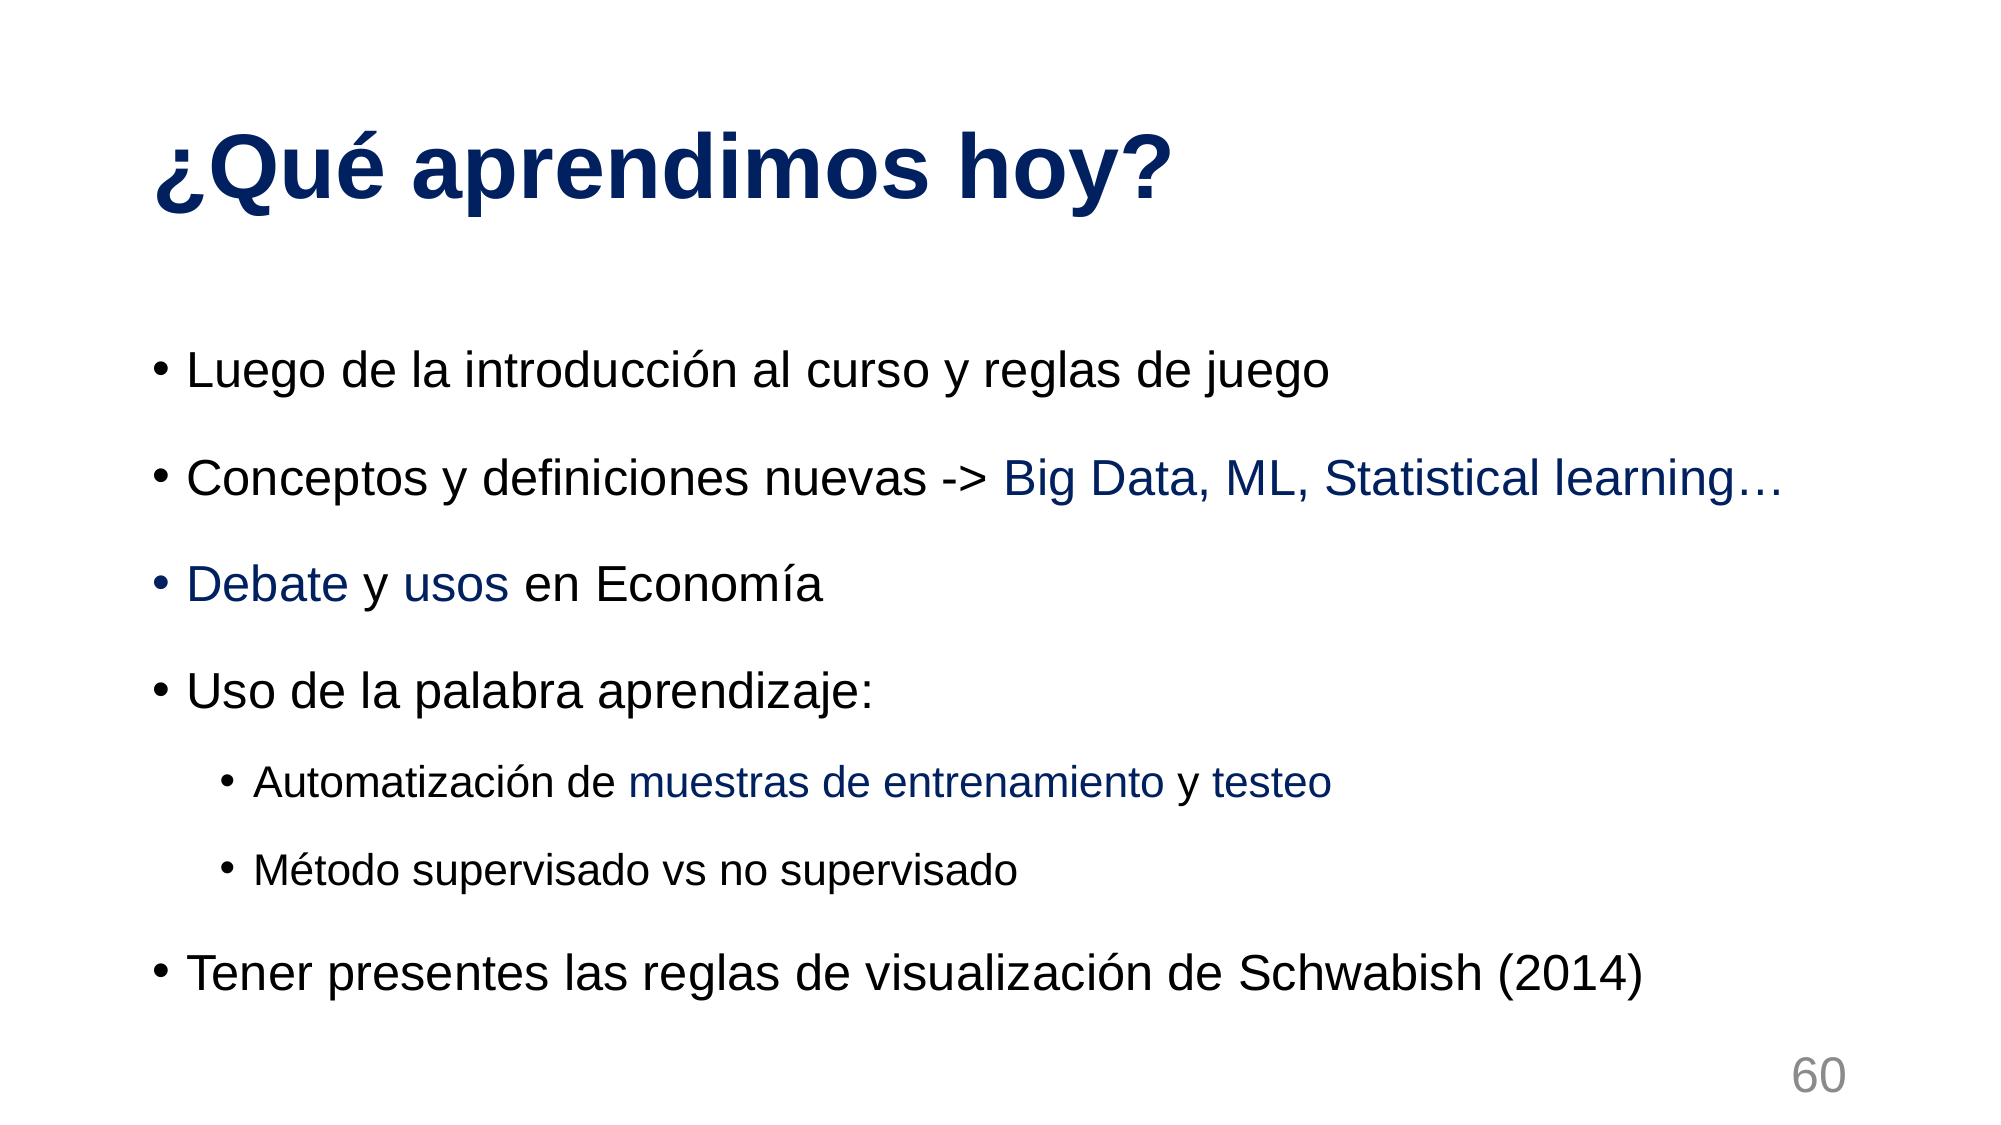

# ¿Qué aprendimos hoy?
Luego de la introducción al curso y reglas de juego
Conceptos y definiciones nuevas -> Big Data, ML, Statistical learning…
Debate y usos en Economía
Uso de la palabra aprendizaje:
Automatización de muestras de entrenamiento y testeo
Método supervisado vs no supervisado
Tener presentes las reglas de visualización de Schwabish (2014)
60